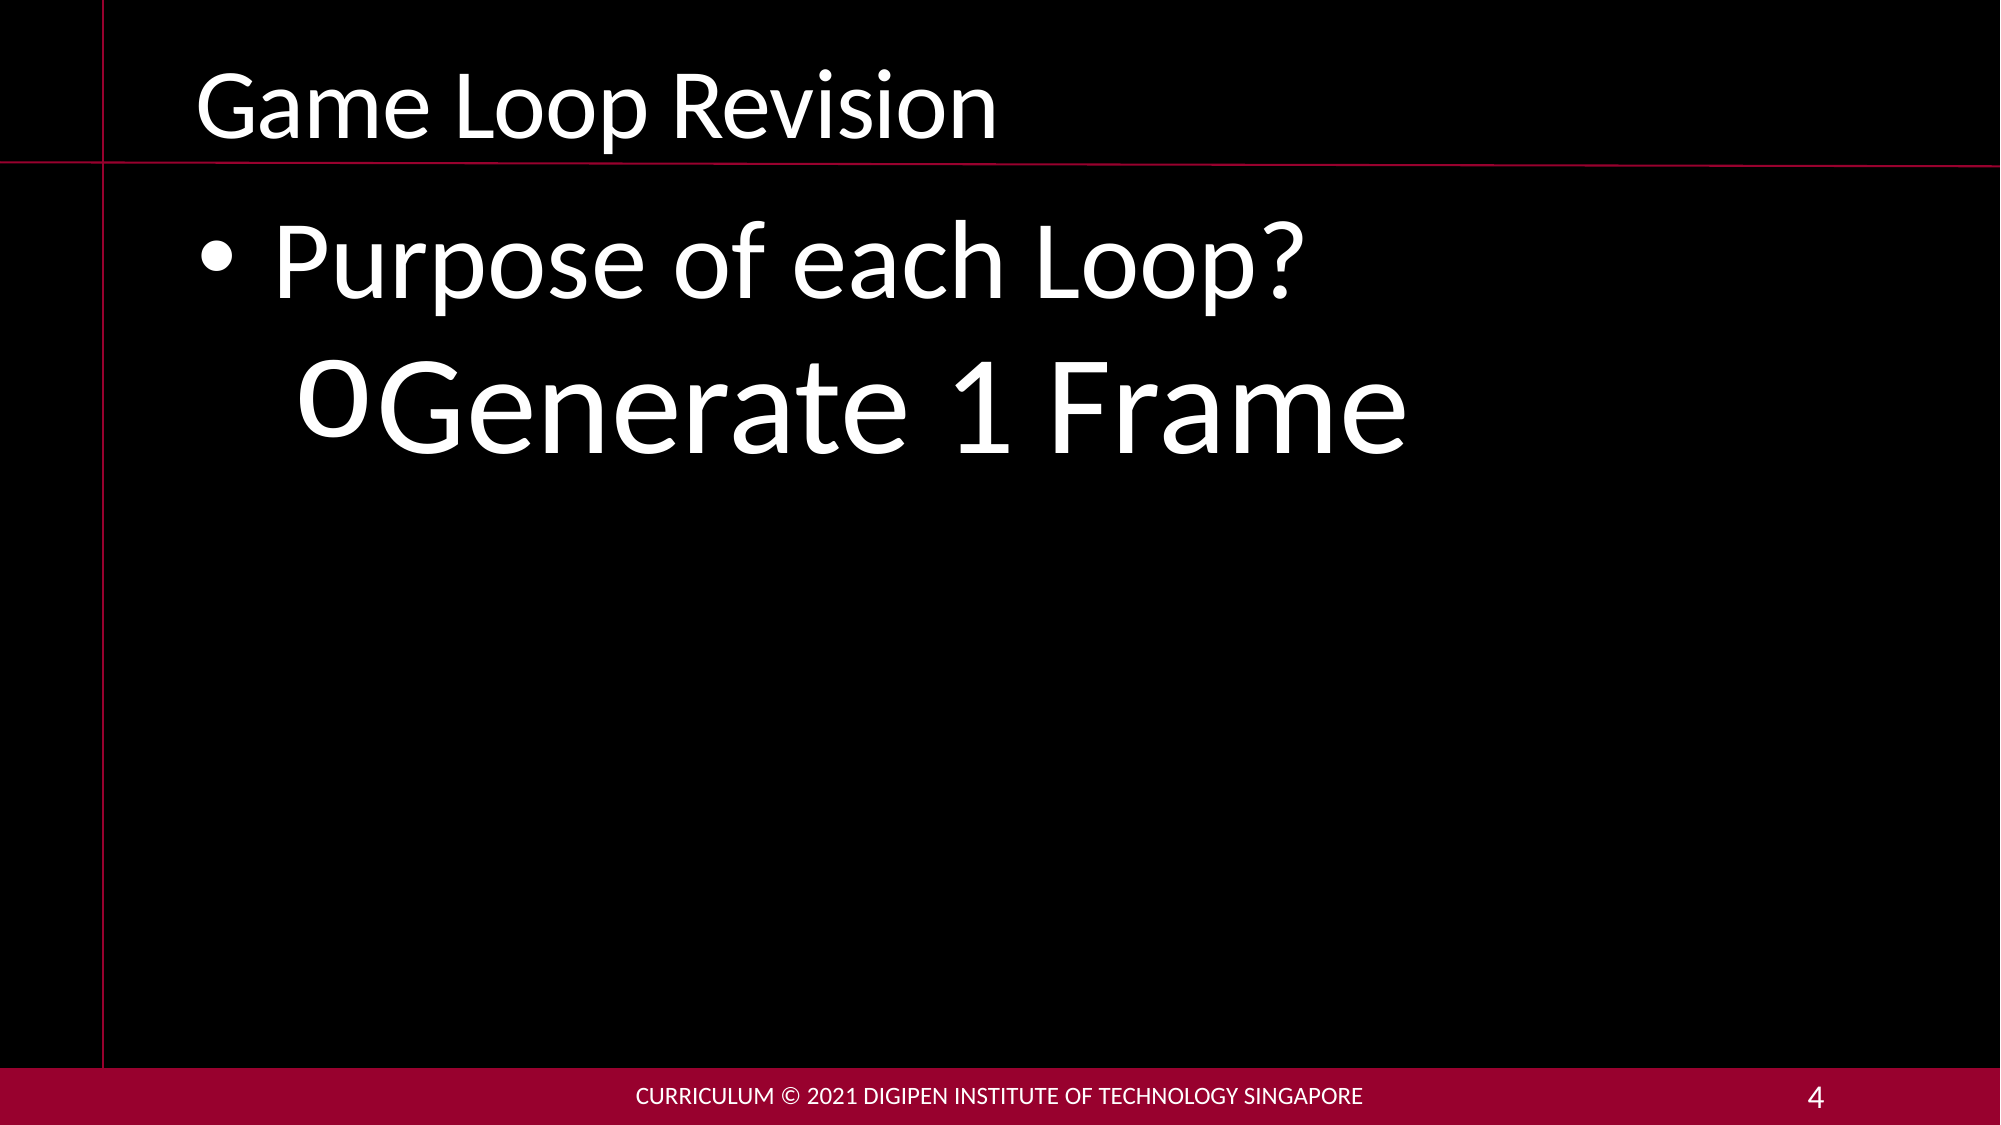

# Game Loop Revision
Purpose of each Loop?
Generate 1 Frame
Curriculum © 2021 DigiPen Institute of Technology Singapore
4